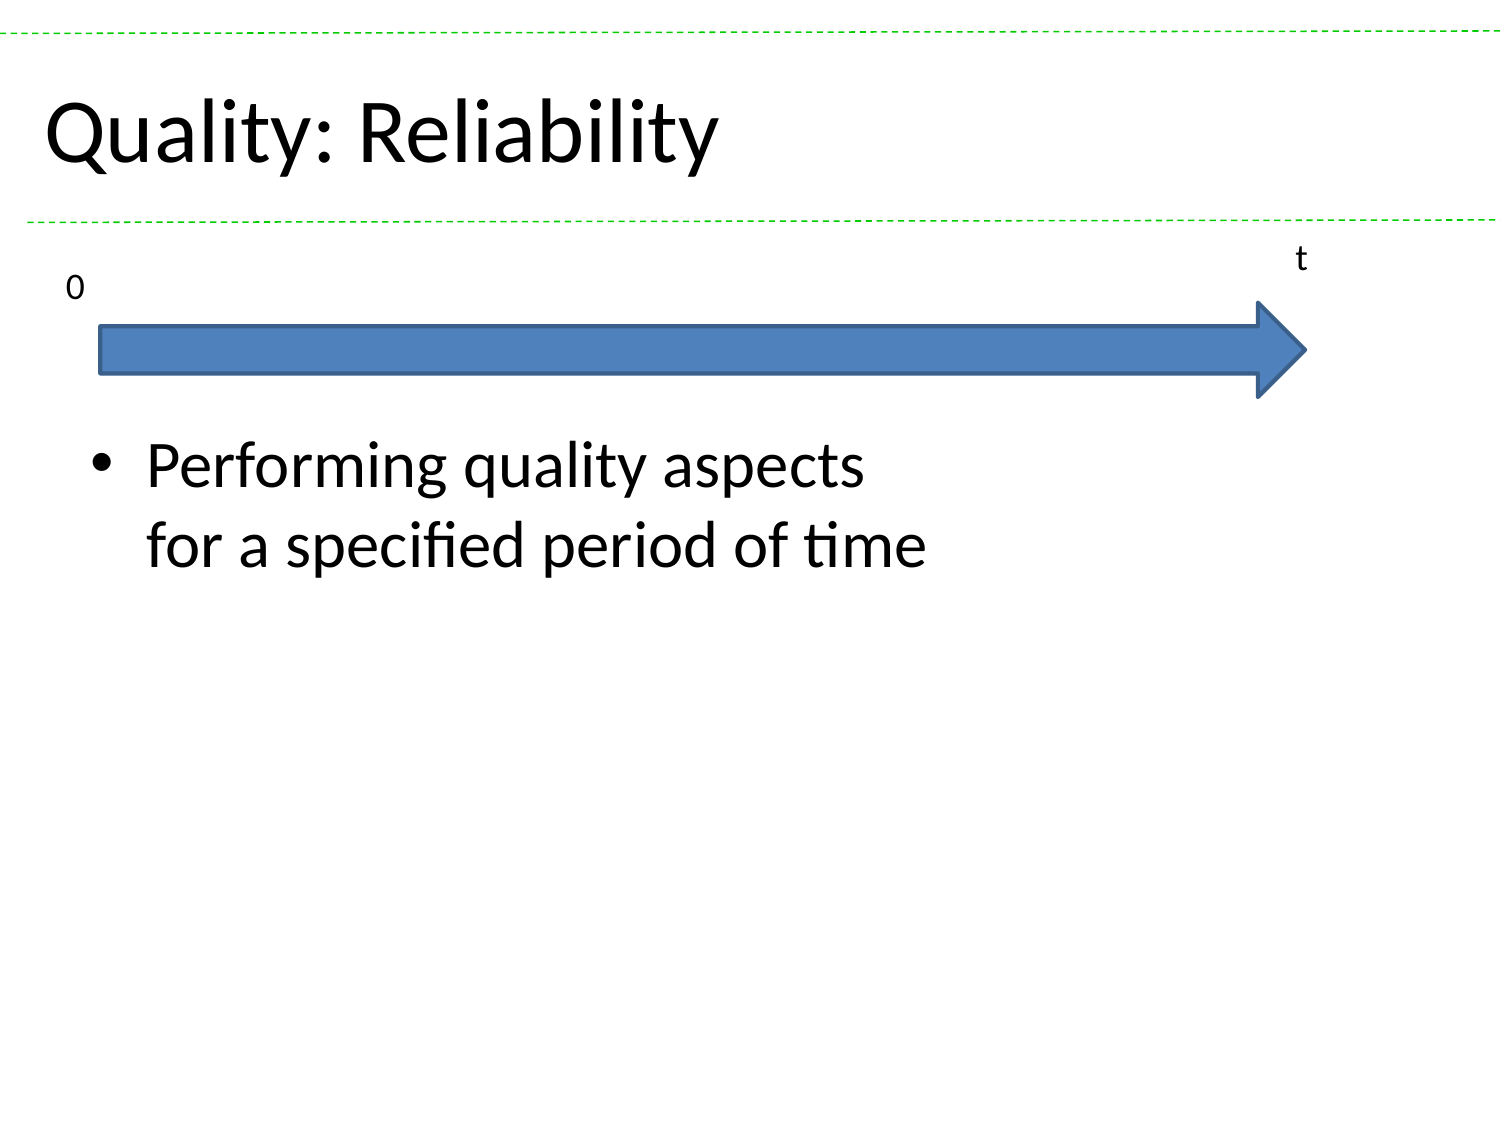

# Quality: Reliability
t
0

Performing quality aspects
for a specified period of time